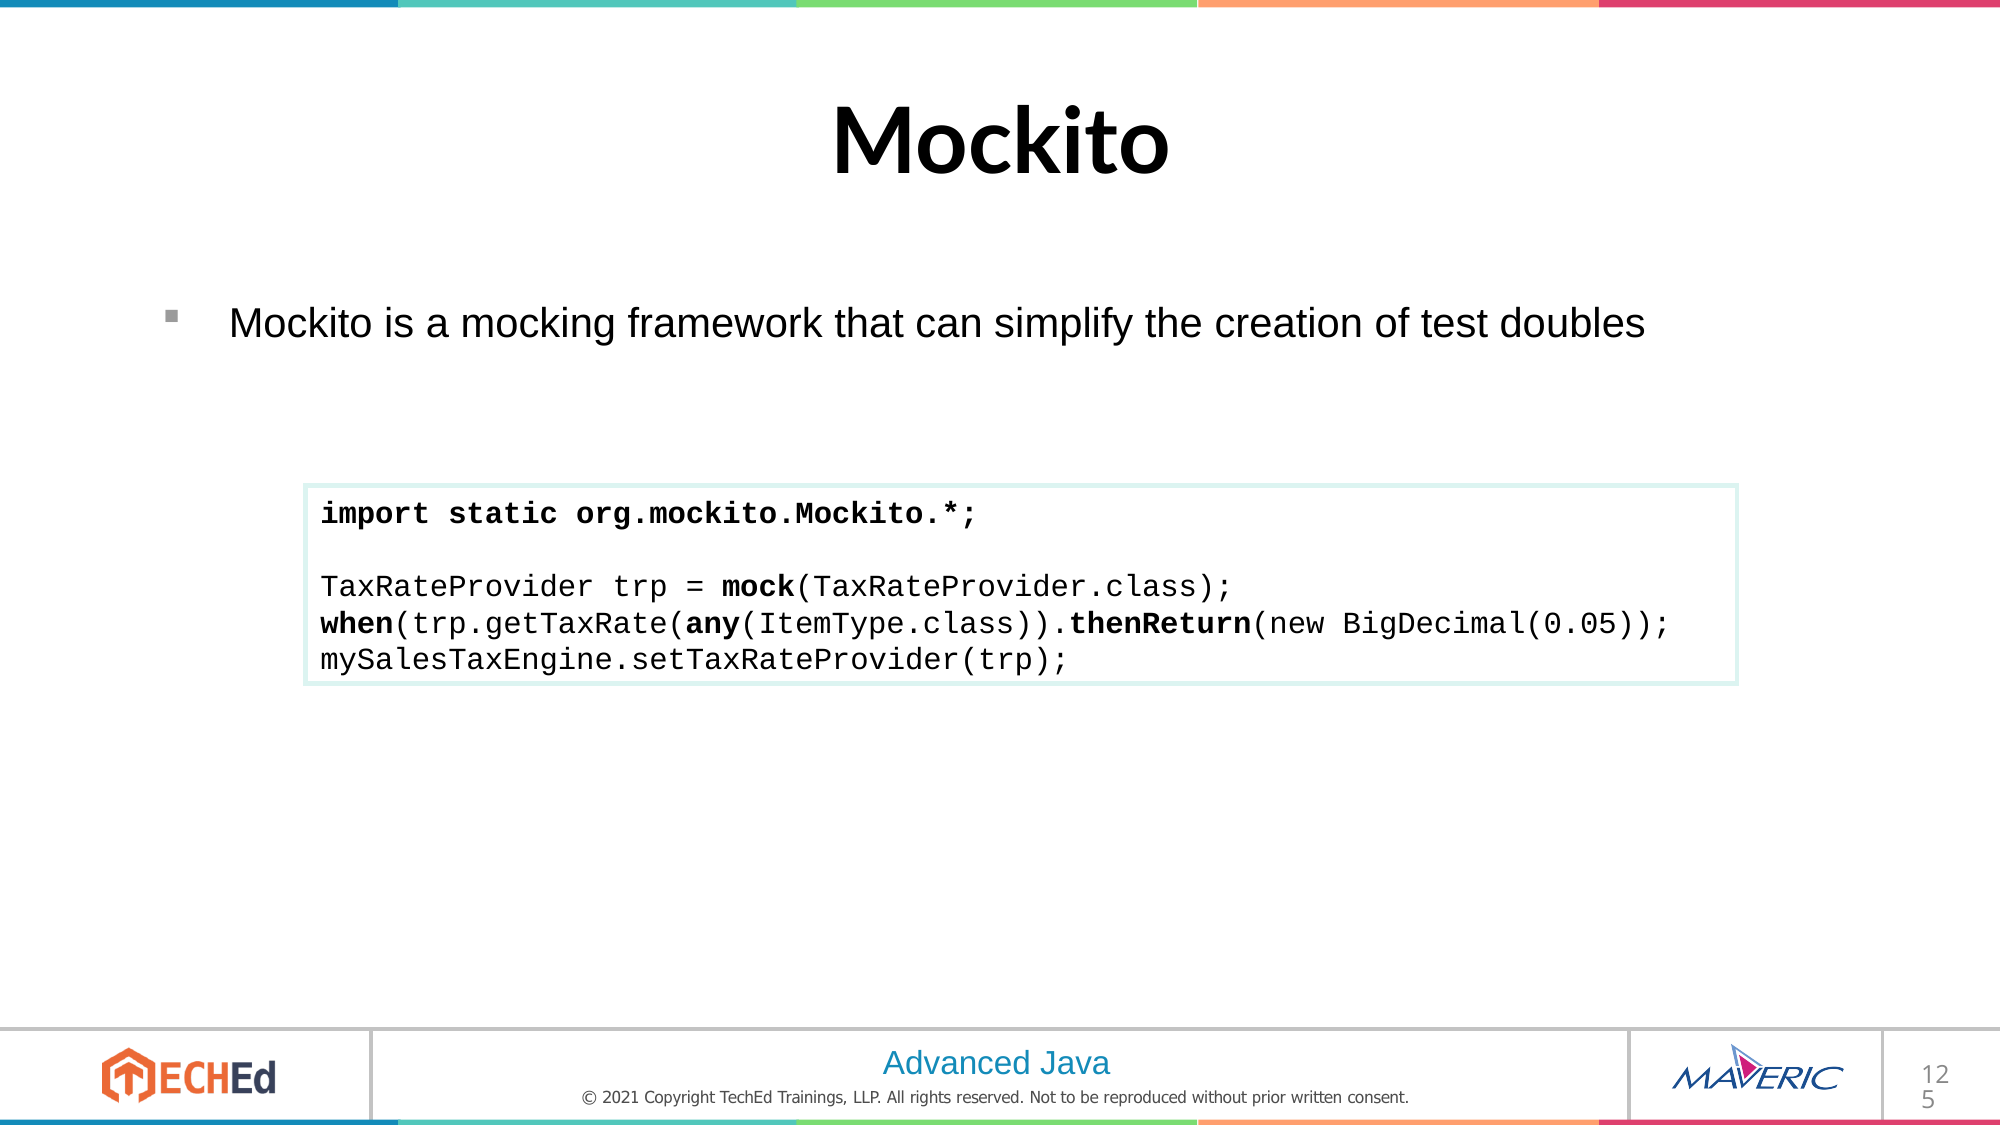

# Mockito
Mockito is a mocking framework that can simplify the creation of test doubles

import static org.mockito.Mockito.*;

TaxRateProvider trp = mock(TaxRateProvider.class);
when(trp.getTaxRate(any(ItemType.class)).thenReturn(new BigDecimal(0.05));
mySalesTaxEngine.setTaxRateProvider(trp);